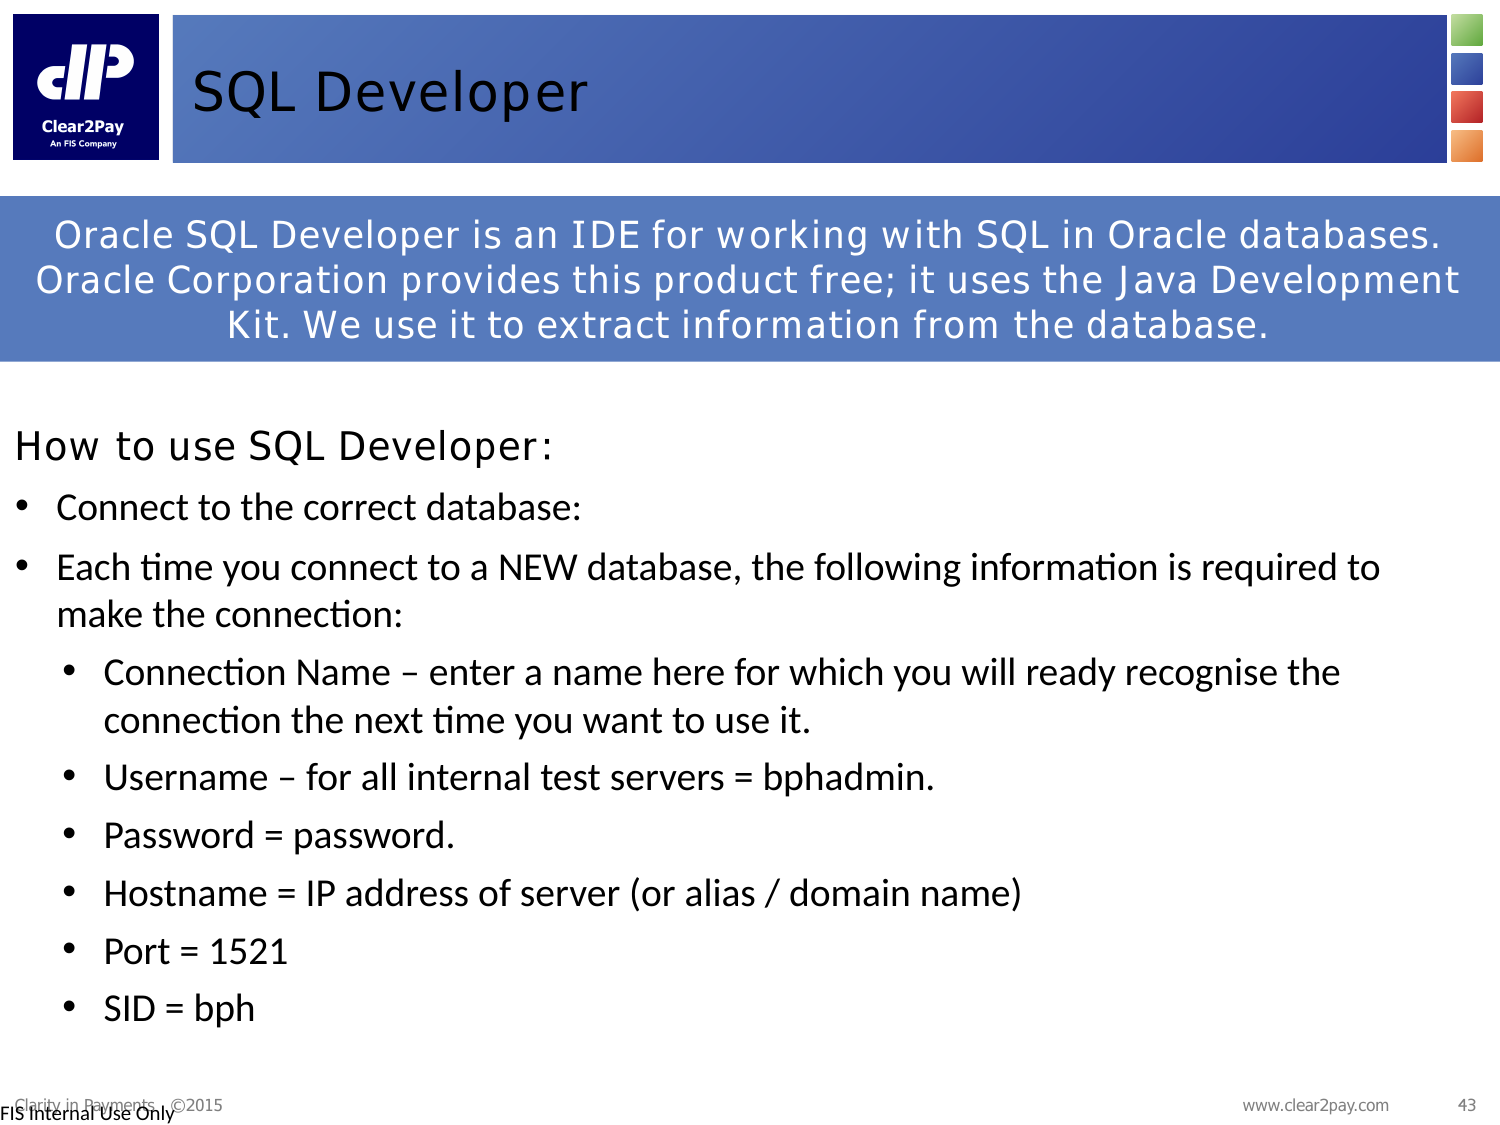

# SQL Developer

How to use SQL Developer:
Connect to the correct database:
Each time you connect to a NEW database, the following information is required to make the connection:
Connection Name – enter a name here for which you will ready recognise the connection the next time you want to use it.
Username – for all internal test servers = bphadmin.
Password = password.
Hostname = IP address of server (or alias / domain name)
Port = 1521
SID = bph

Oracle SQL Developer is an IDE for working with SQL in Oracle databases. Oracle Corporation provides this product free; it uses the Java Development Kit. We use it to extract information from the database.